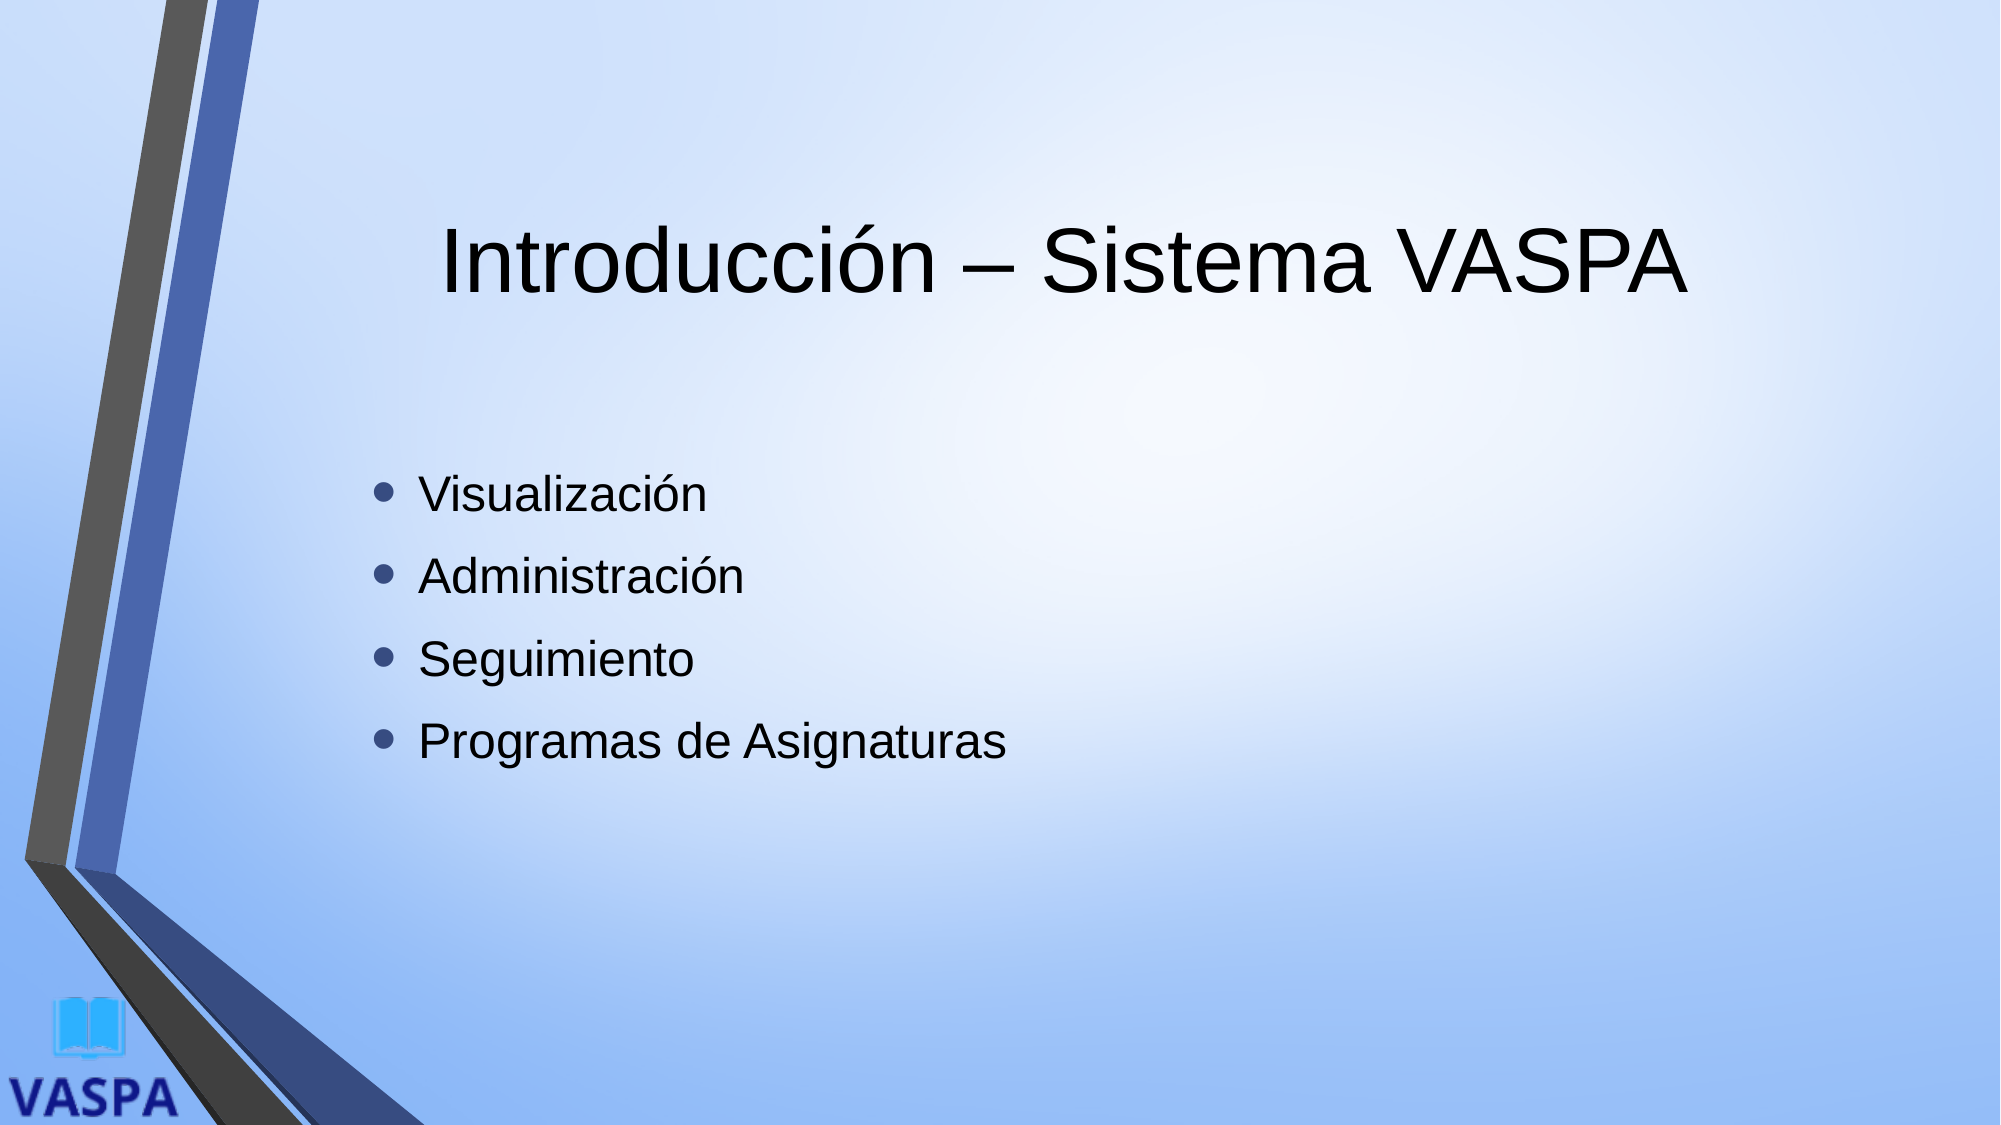

# Introducción – Sistema VASPA
Visualización
Administración
Seguimiento
Programas de Asignaturas